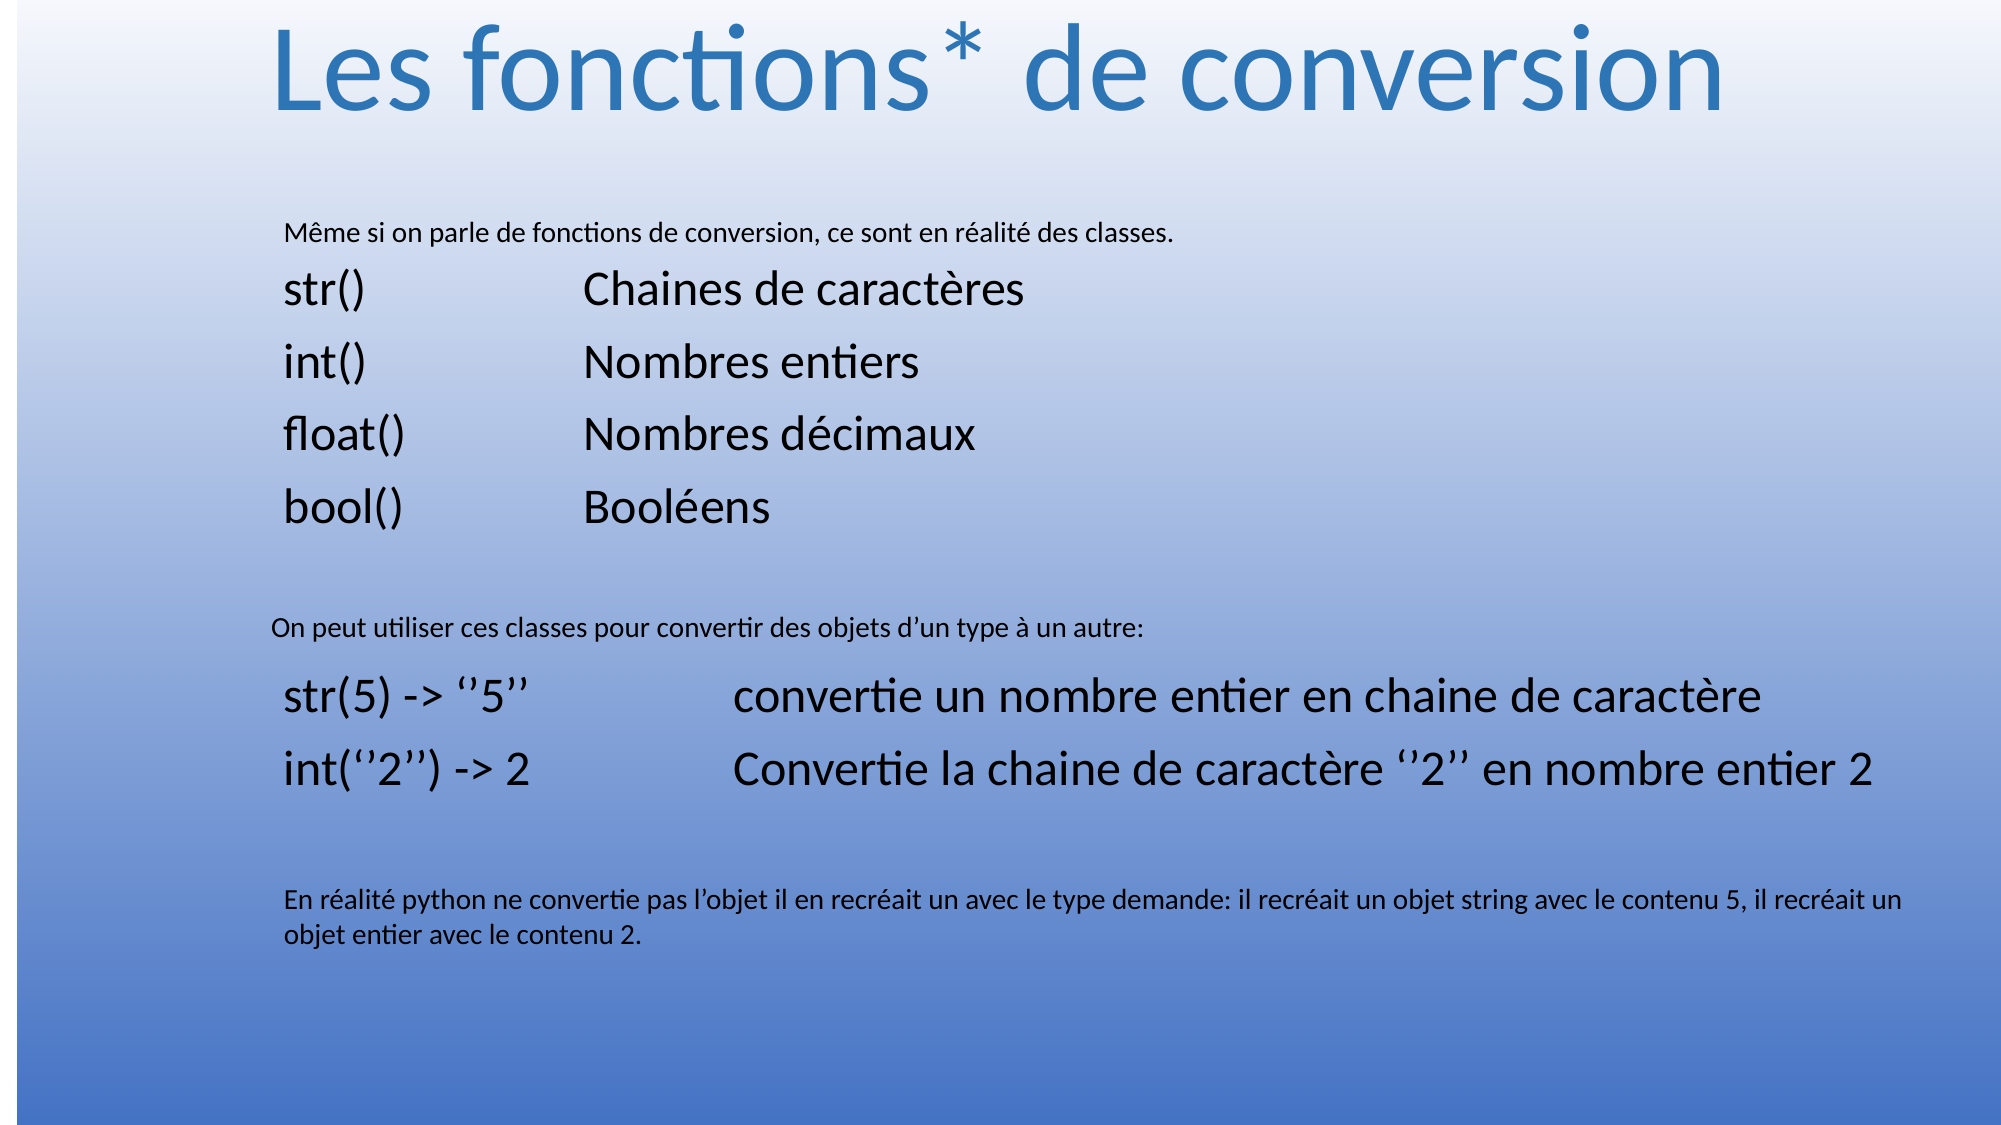

# Les fonctions* de conversion

Même si on parle de fonctions de conversion, ce sont en réalité des classes.
str()		Chaines de caractères
int()		Nombres entiers
float()		Nombres décimaux
bool()		Booléens
On peut utiliser ces classes pour convertir des objets d’un type à un autre:
str(5) -> ‘’5’’		convertie un nombre entier en chaine de caractère
int(‘’2’’) -> 2		Convertie la chaine de caractère ‘’2’’ en nombre entier 2

En réalité python ne convertie pas l’objet il en recréait un avec le type demande: il recréait un objet string avec le contenu 5, il recréait un objet entier avec le contenu 2.

16